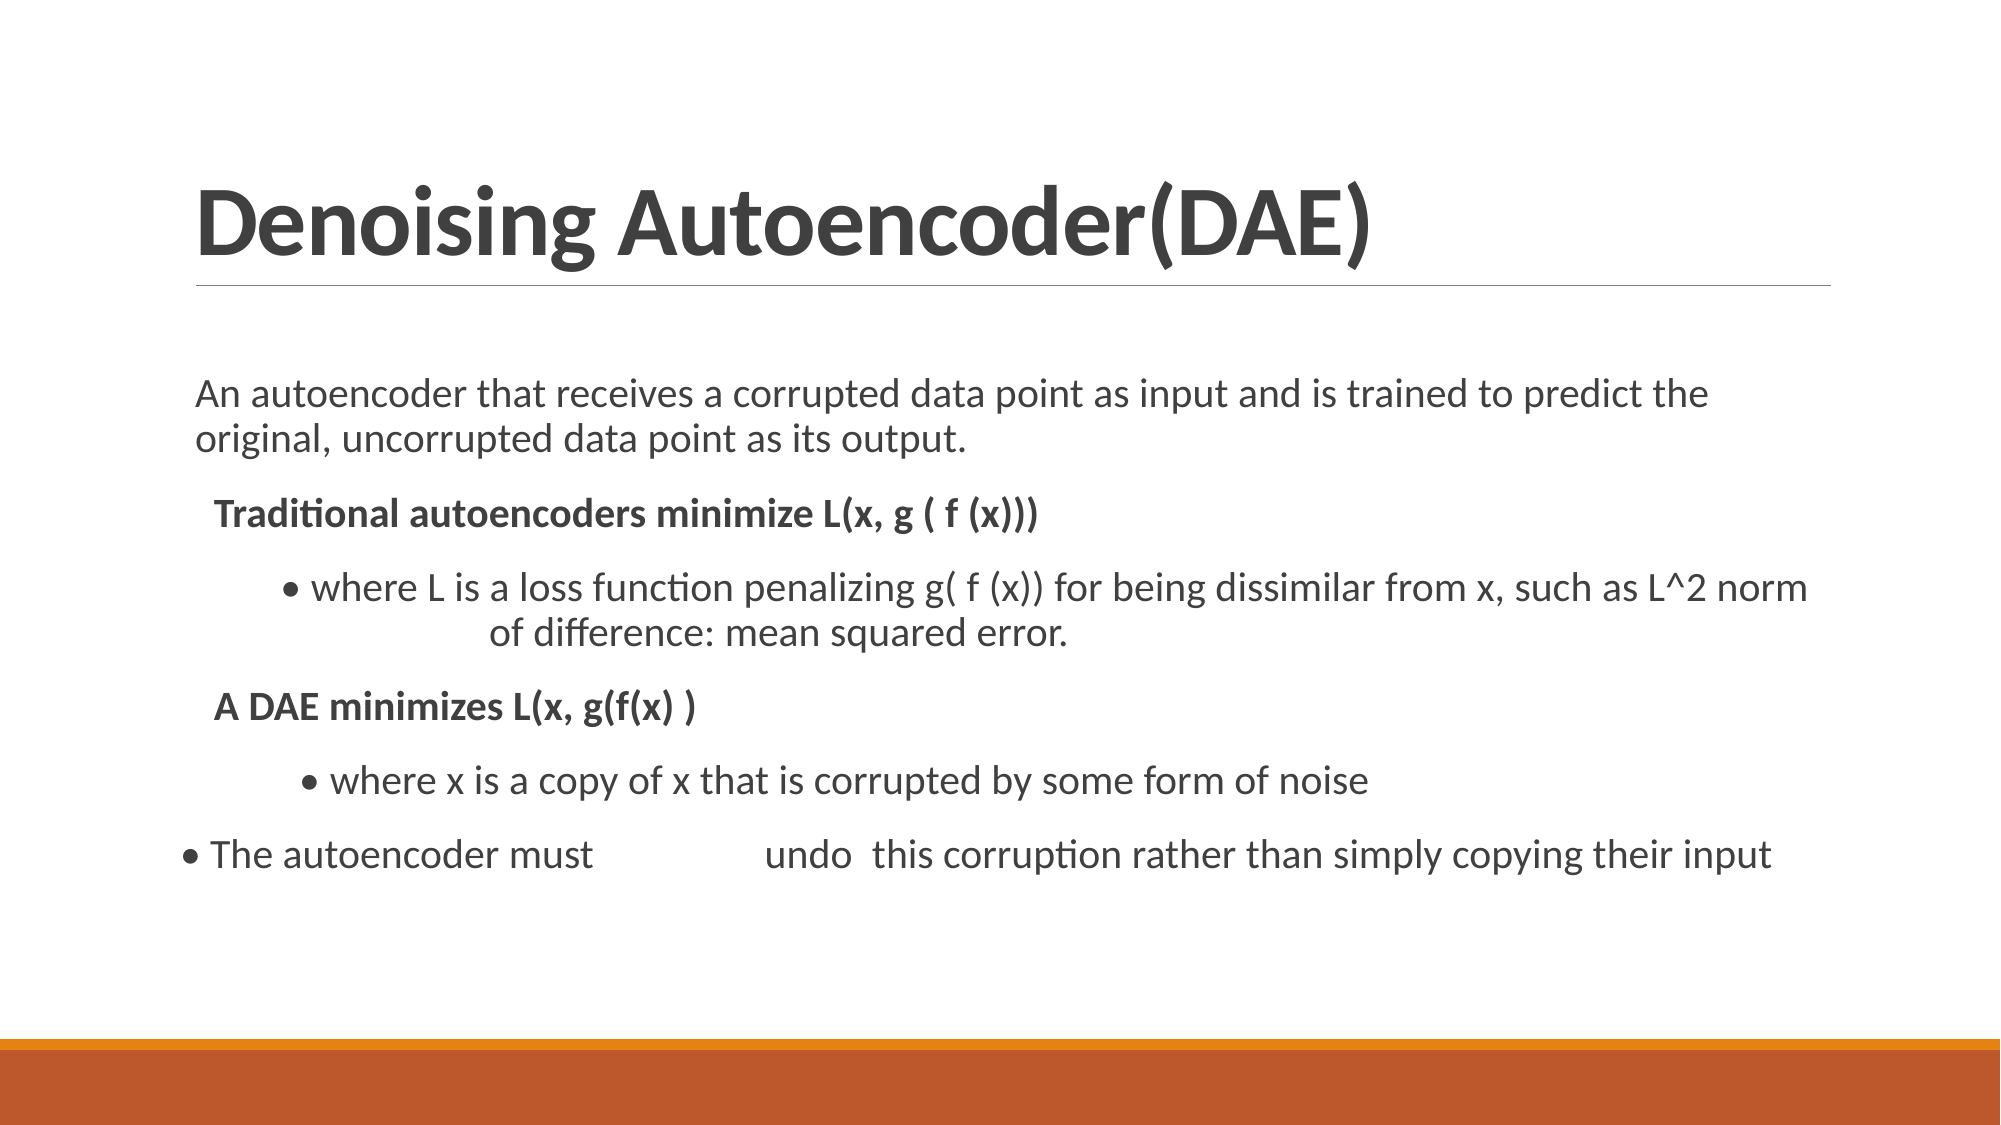

# Denoising Autoencoder(DAE)

An autoencoder that receives a corrupted data point as input and is trained to predict the original, uncorrupted data point as its output.
  Traditional autoencoders minimize L(x, g ( f (x)))
         • where L is a loss function penalizing g( f (x)) for being dissimilar from x, such as L^2 norm                                  of difference: mean squared error.
  A DAE minimizes L(x, g(f(x) )
           • where x is a copy of x that is corrupted by some form of noise
• The autoencoder must                  undo  this corruption rather than simply copying their input